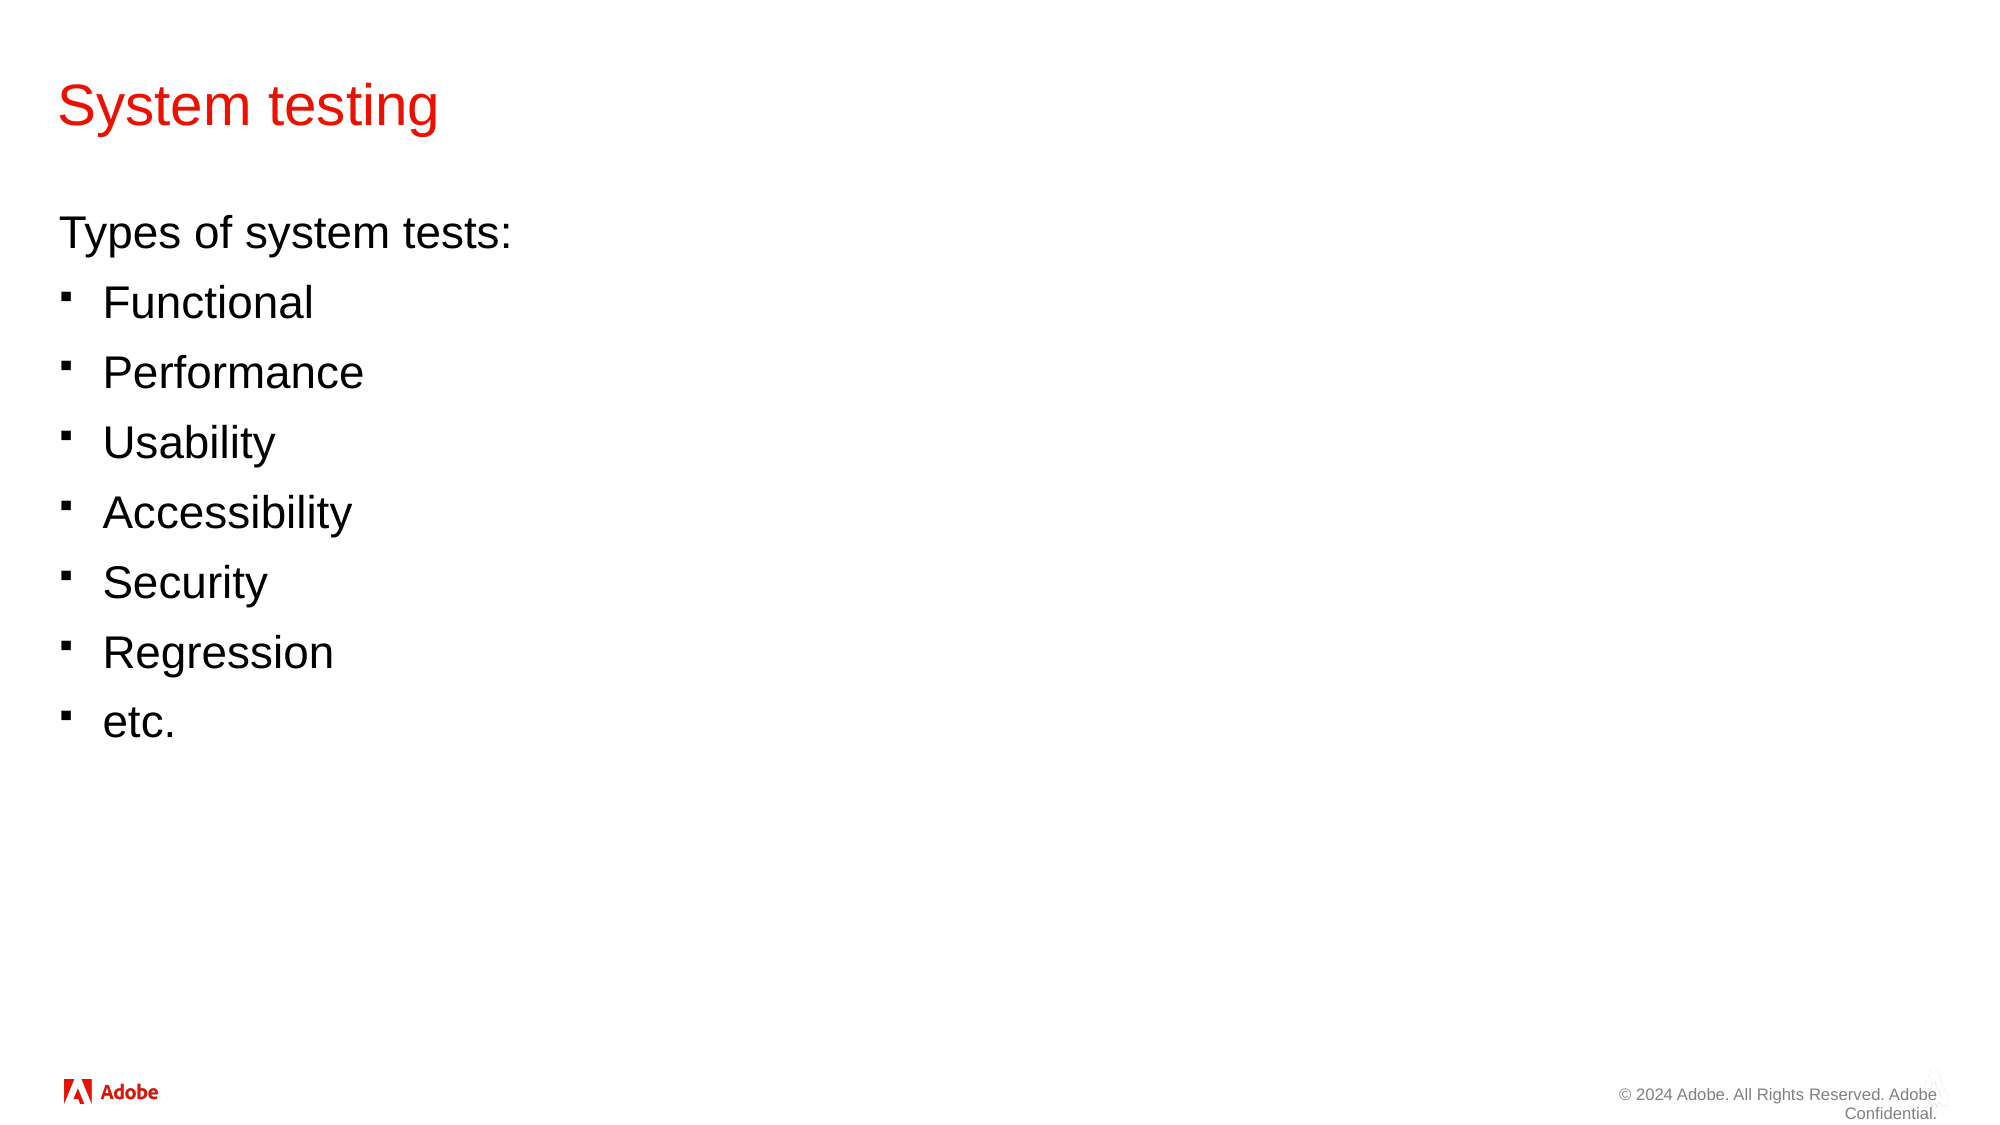

# System testing
Types of system tests:
Functional
Performance
Usability
Accessibility
Security
Regression
etc.